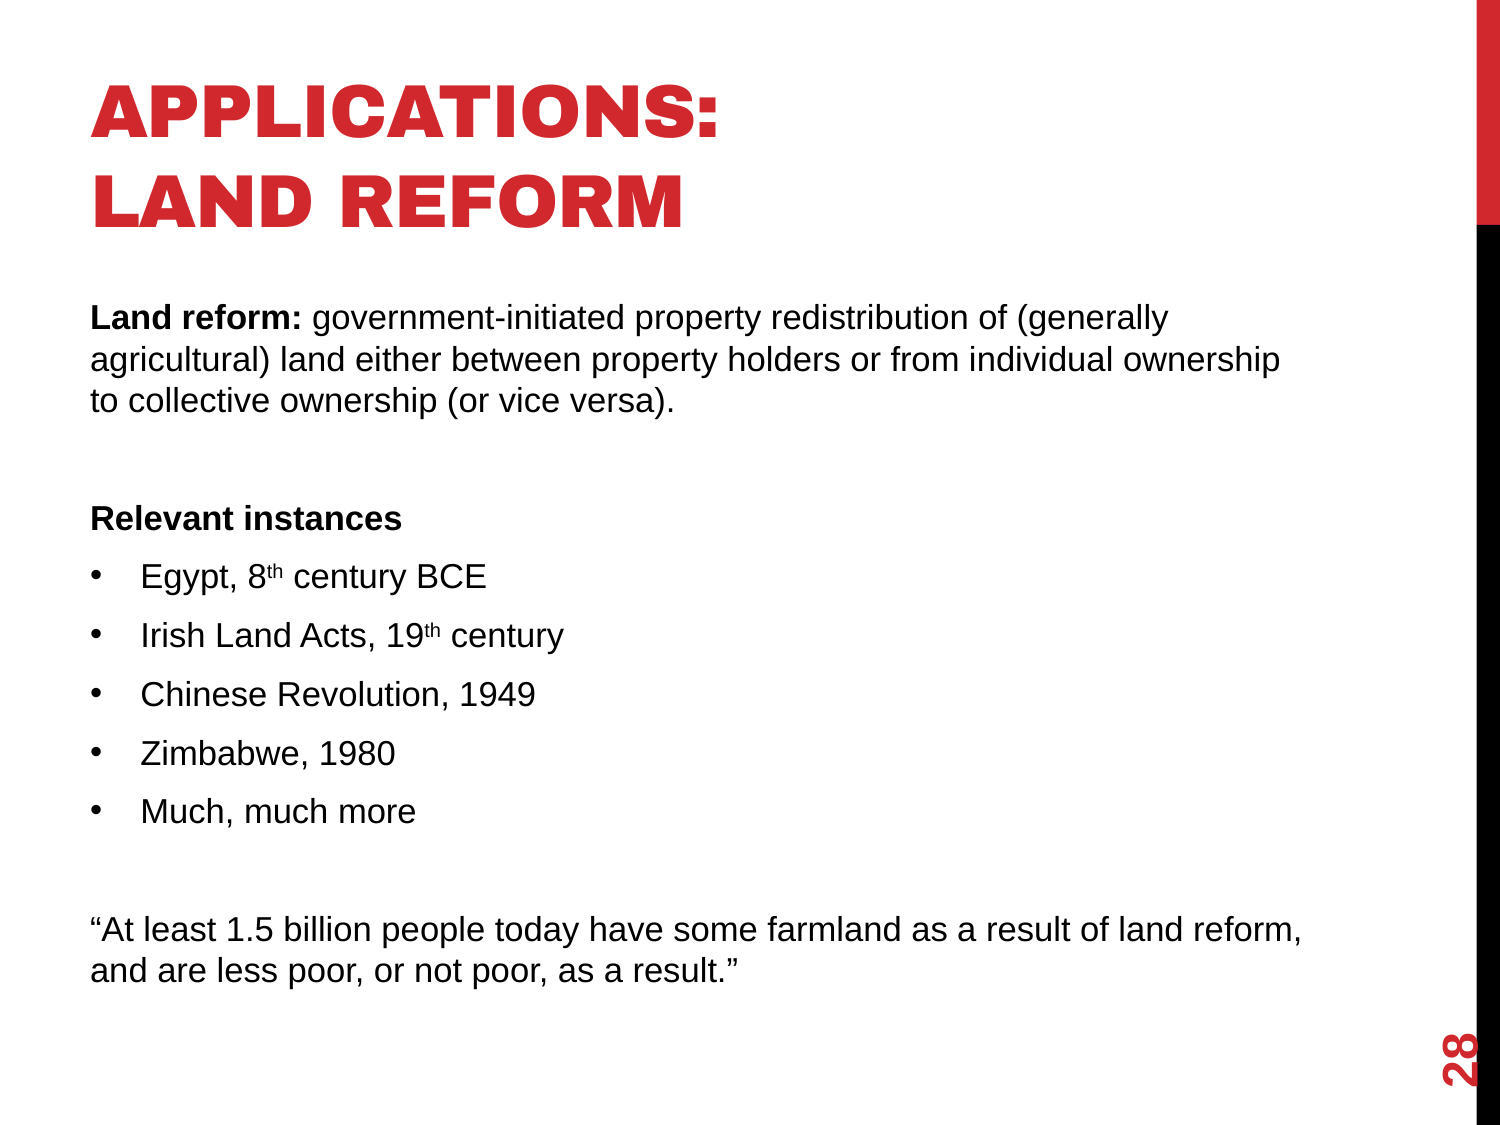

# Applications: Land Reform
Land reform: government-initiated property redistribution of (generally agricultural) land either between property holders or from individual ownership to collective ownership (or vice versa).

Relevant instances
Egypt, 8th century BCE
Irish Land Acts, 19th century
Chinese Revolution, 1949
Zimbabwe, 1980
Much, much more

“At least 1.5 billion people today have some farmland as a result of land reform, and are less poor, or not poor, as a result.”
28